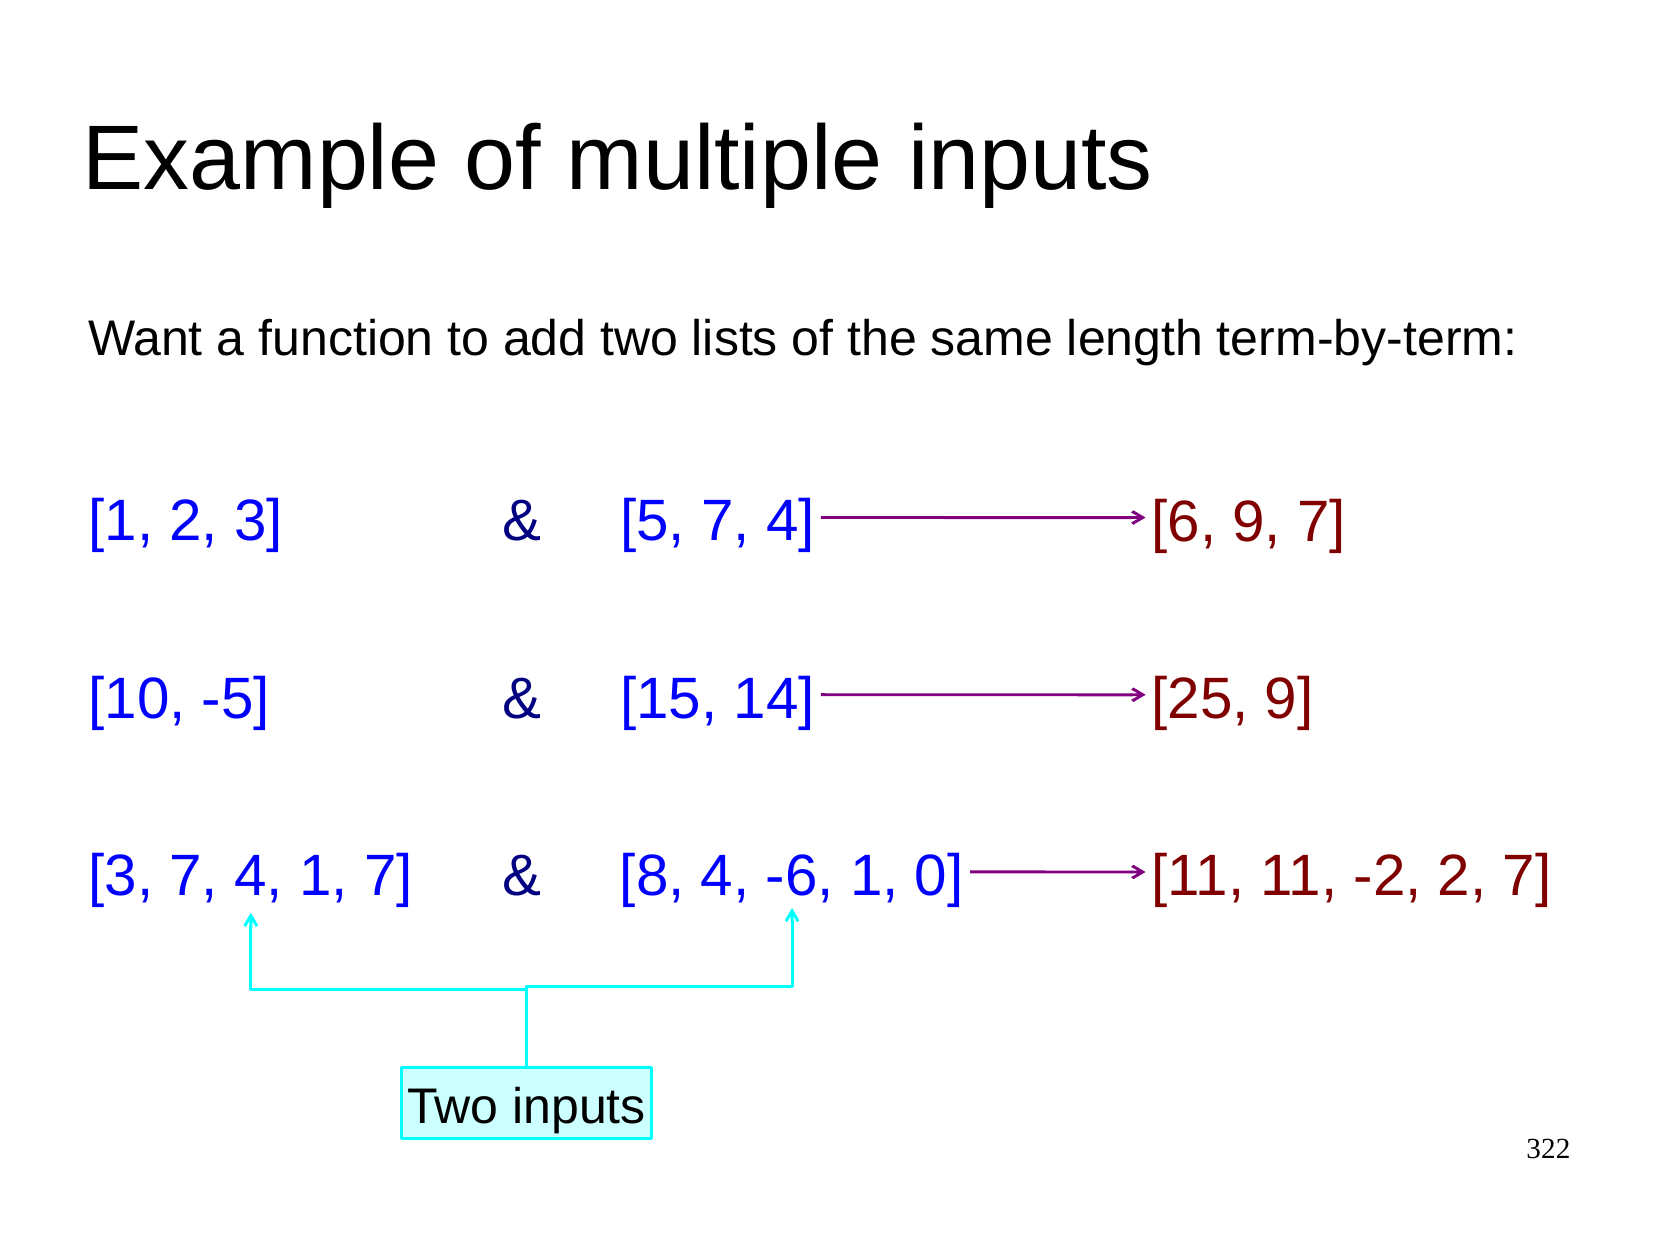

Example of multiple inputs
Want a function to add two lists of the same length term-by-term:
[1, 2, 3]
&
[5, 7, 4]
[6, 9, 7]
[10, -5]
&
[15, 14]
[25, 9]
[3, 7, 4, 1, 7]
&
[8, 4, -6, 1, 0]
[11, 11, -2, 2, 7]
Two inputs
322